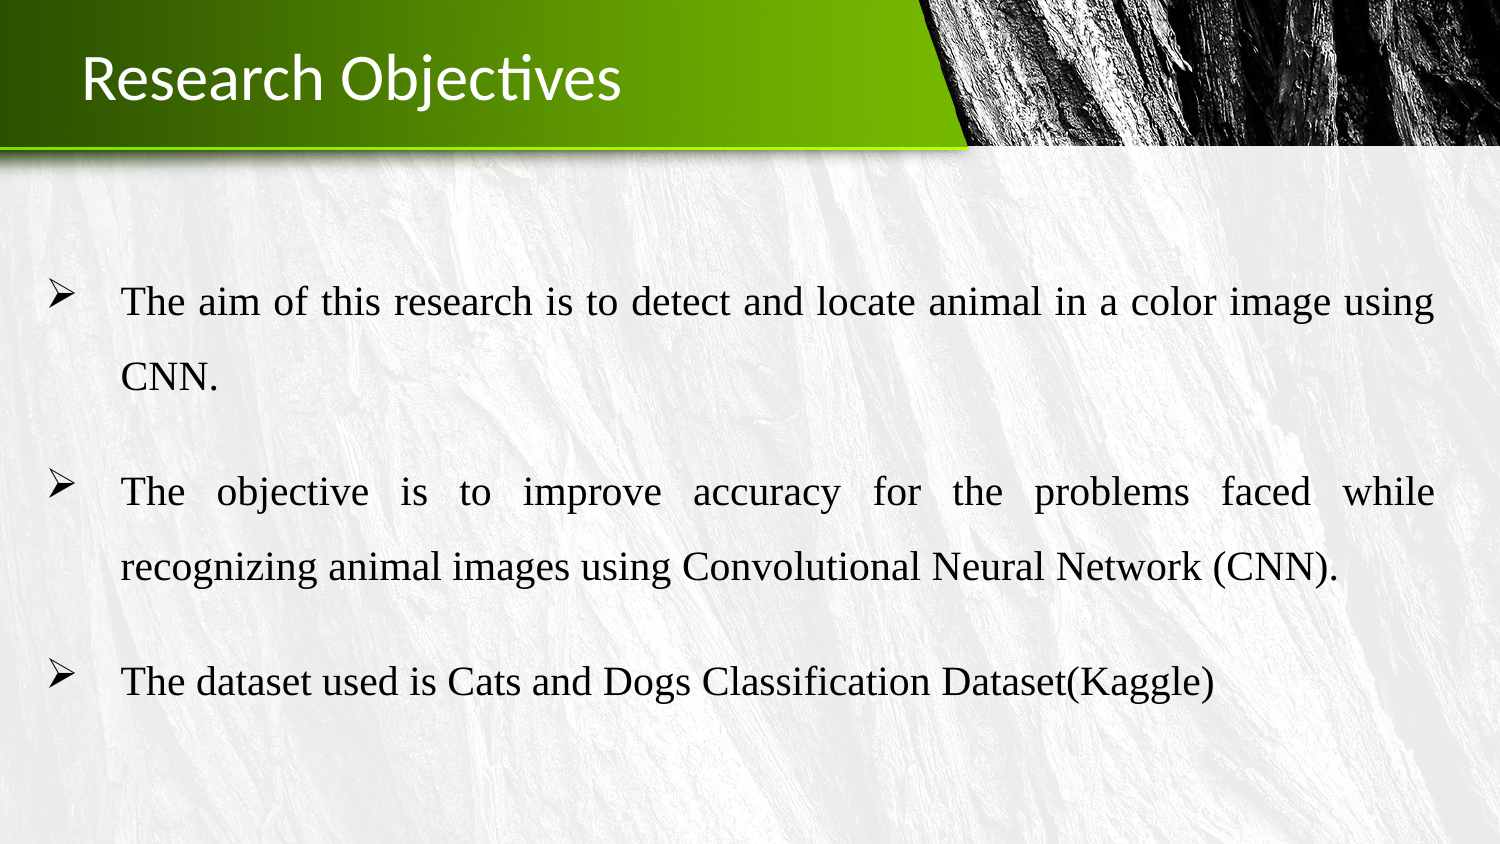

Research Objectives
The aim of this research is to detect and locate animal in a color image using CNN.
The objective is to improve accuracy for the problems faced while recognizing animal images using Convolutional Neural Network (CNN).
The dataset used is Cats and Dogs Classification Dataset(Kaggle)